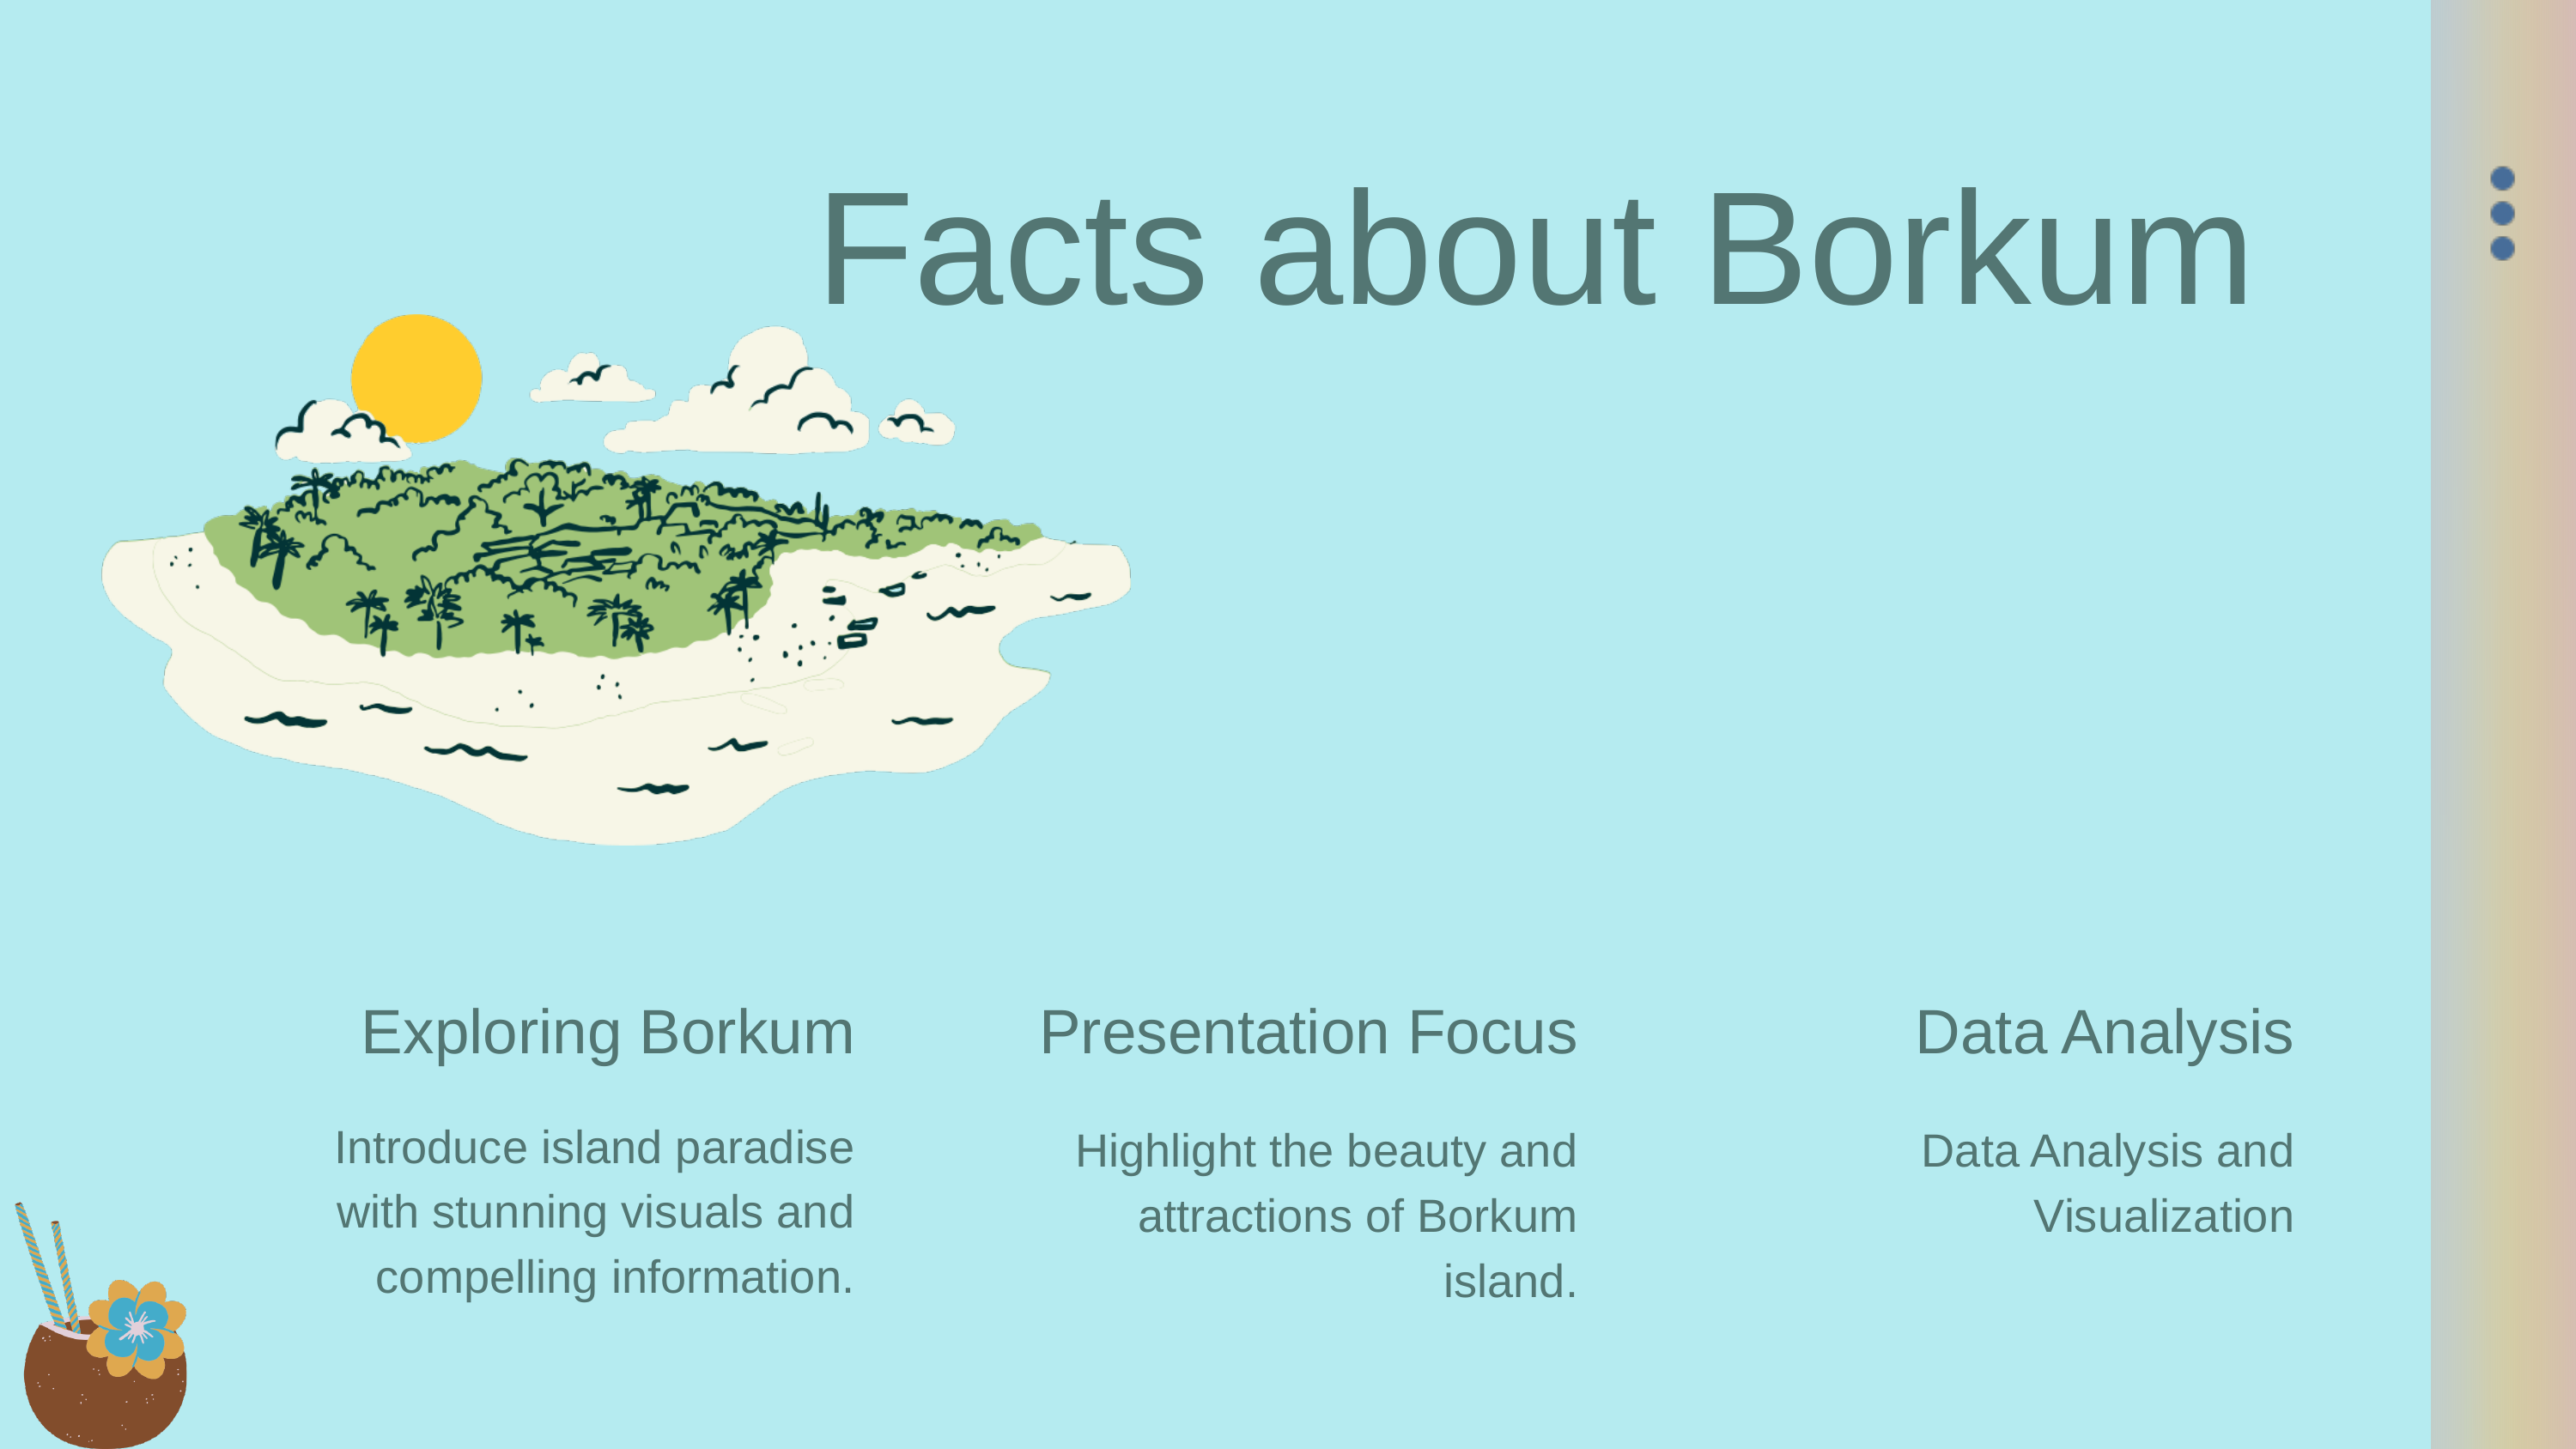

Facts about Borkum

Exploring Borkum
Introduce island paradise with stunning visuals and compelling information.
Presentation Focus
Highlight the beauty and attractions of Borkum island.
Data Analysis
Data Analysis and Visualization